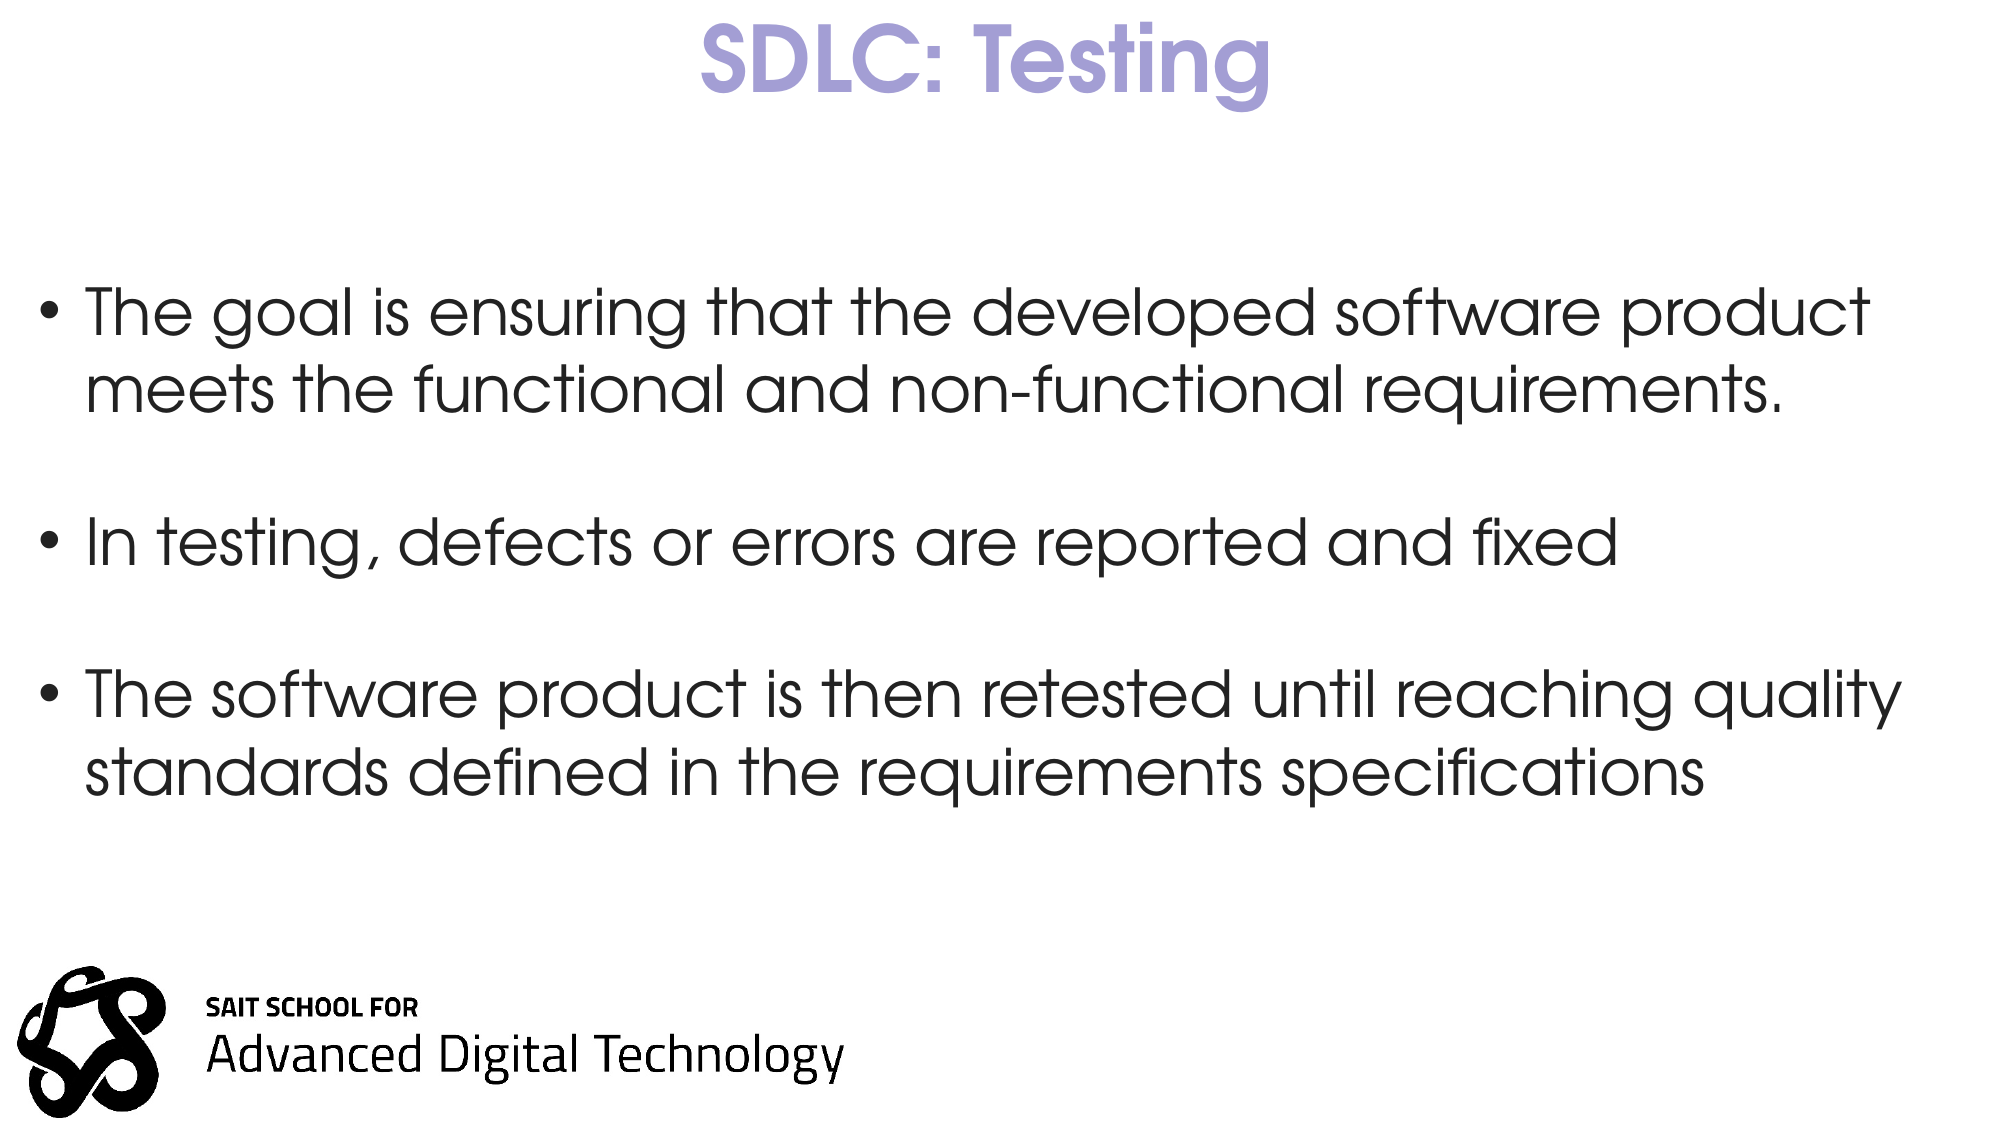

# SDLC: Testing
The goal is ensuring that the developed software product meets the functional and non-functional requirements.
In testing, defects or errors are reported and fixed
The software product is then retested until reaching quality standards defined in the requirements specifications